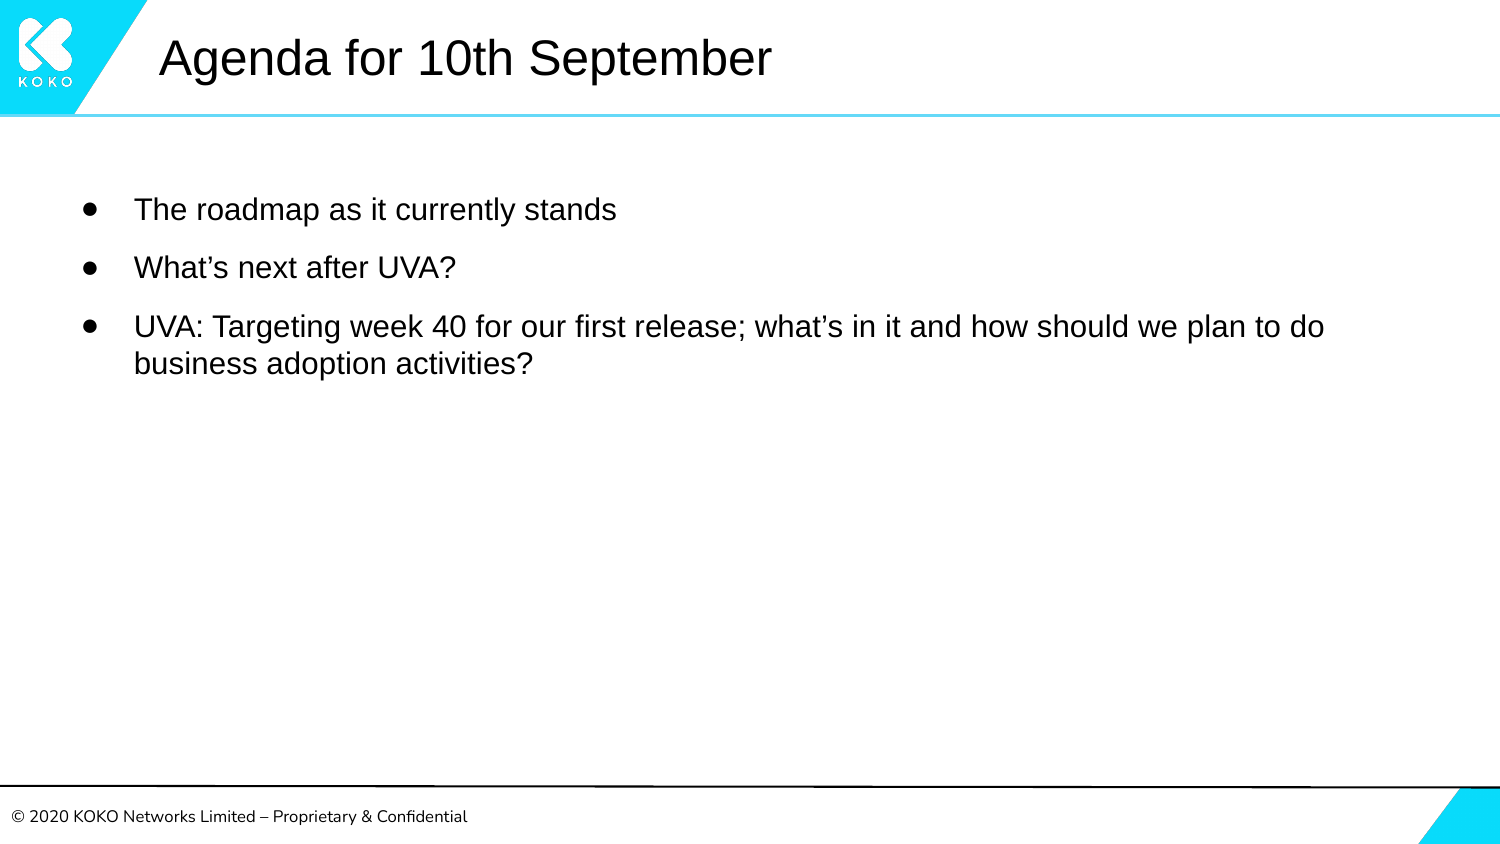

# Agenda for 10th September
The roadmap as it currently stands
What’s next after UVA?
UVA: Targeting week 40 for our first release; what’s in it and how should we plan to do business adoption activities?